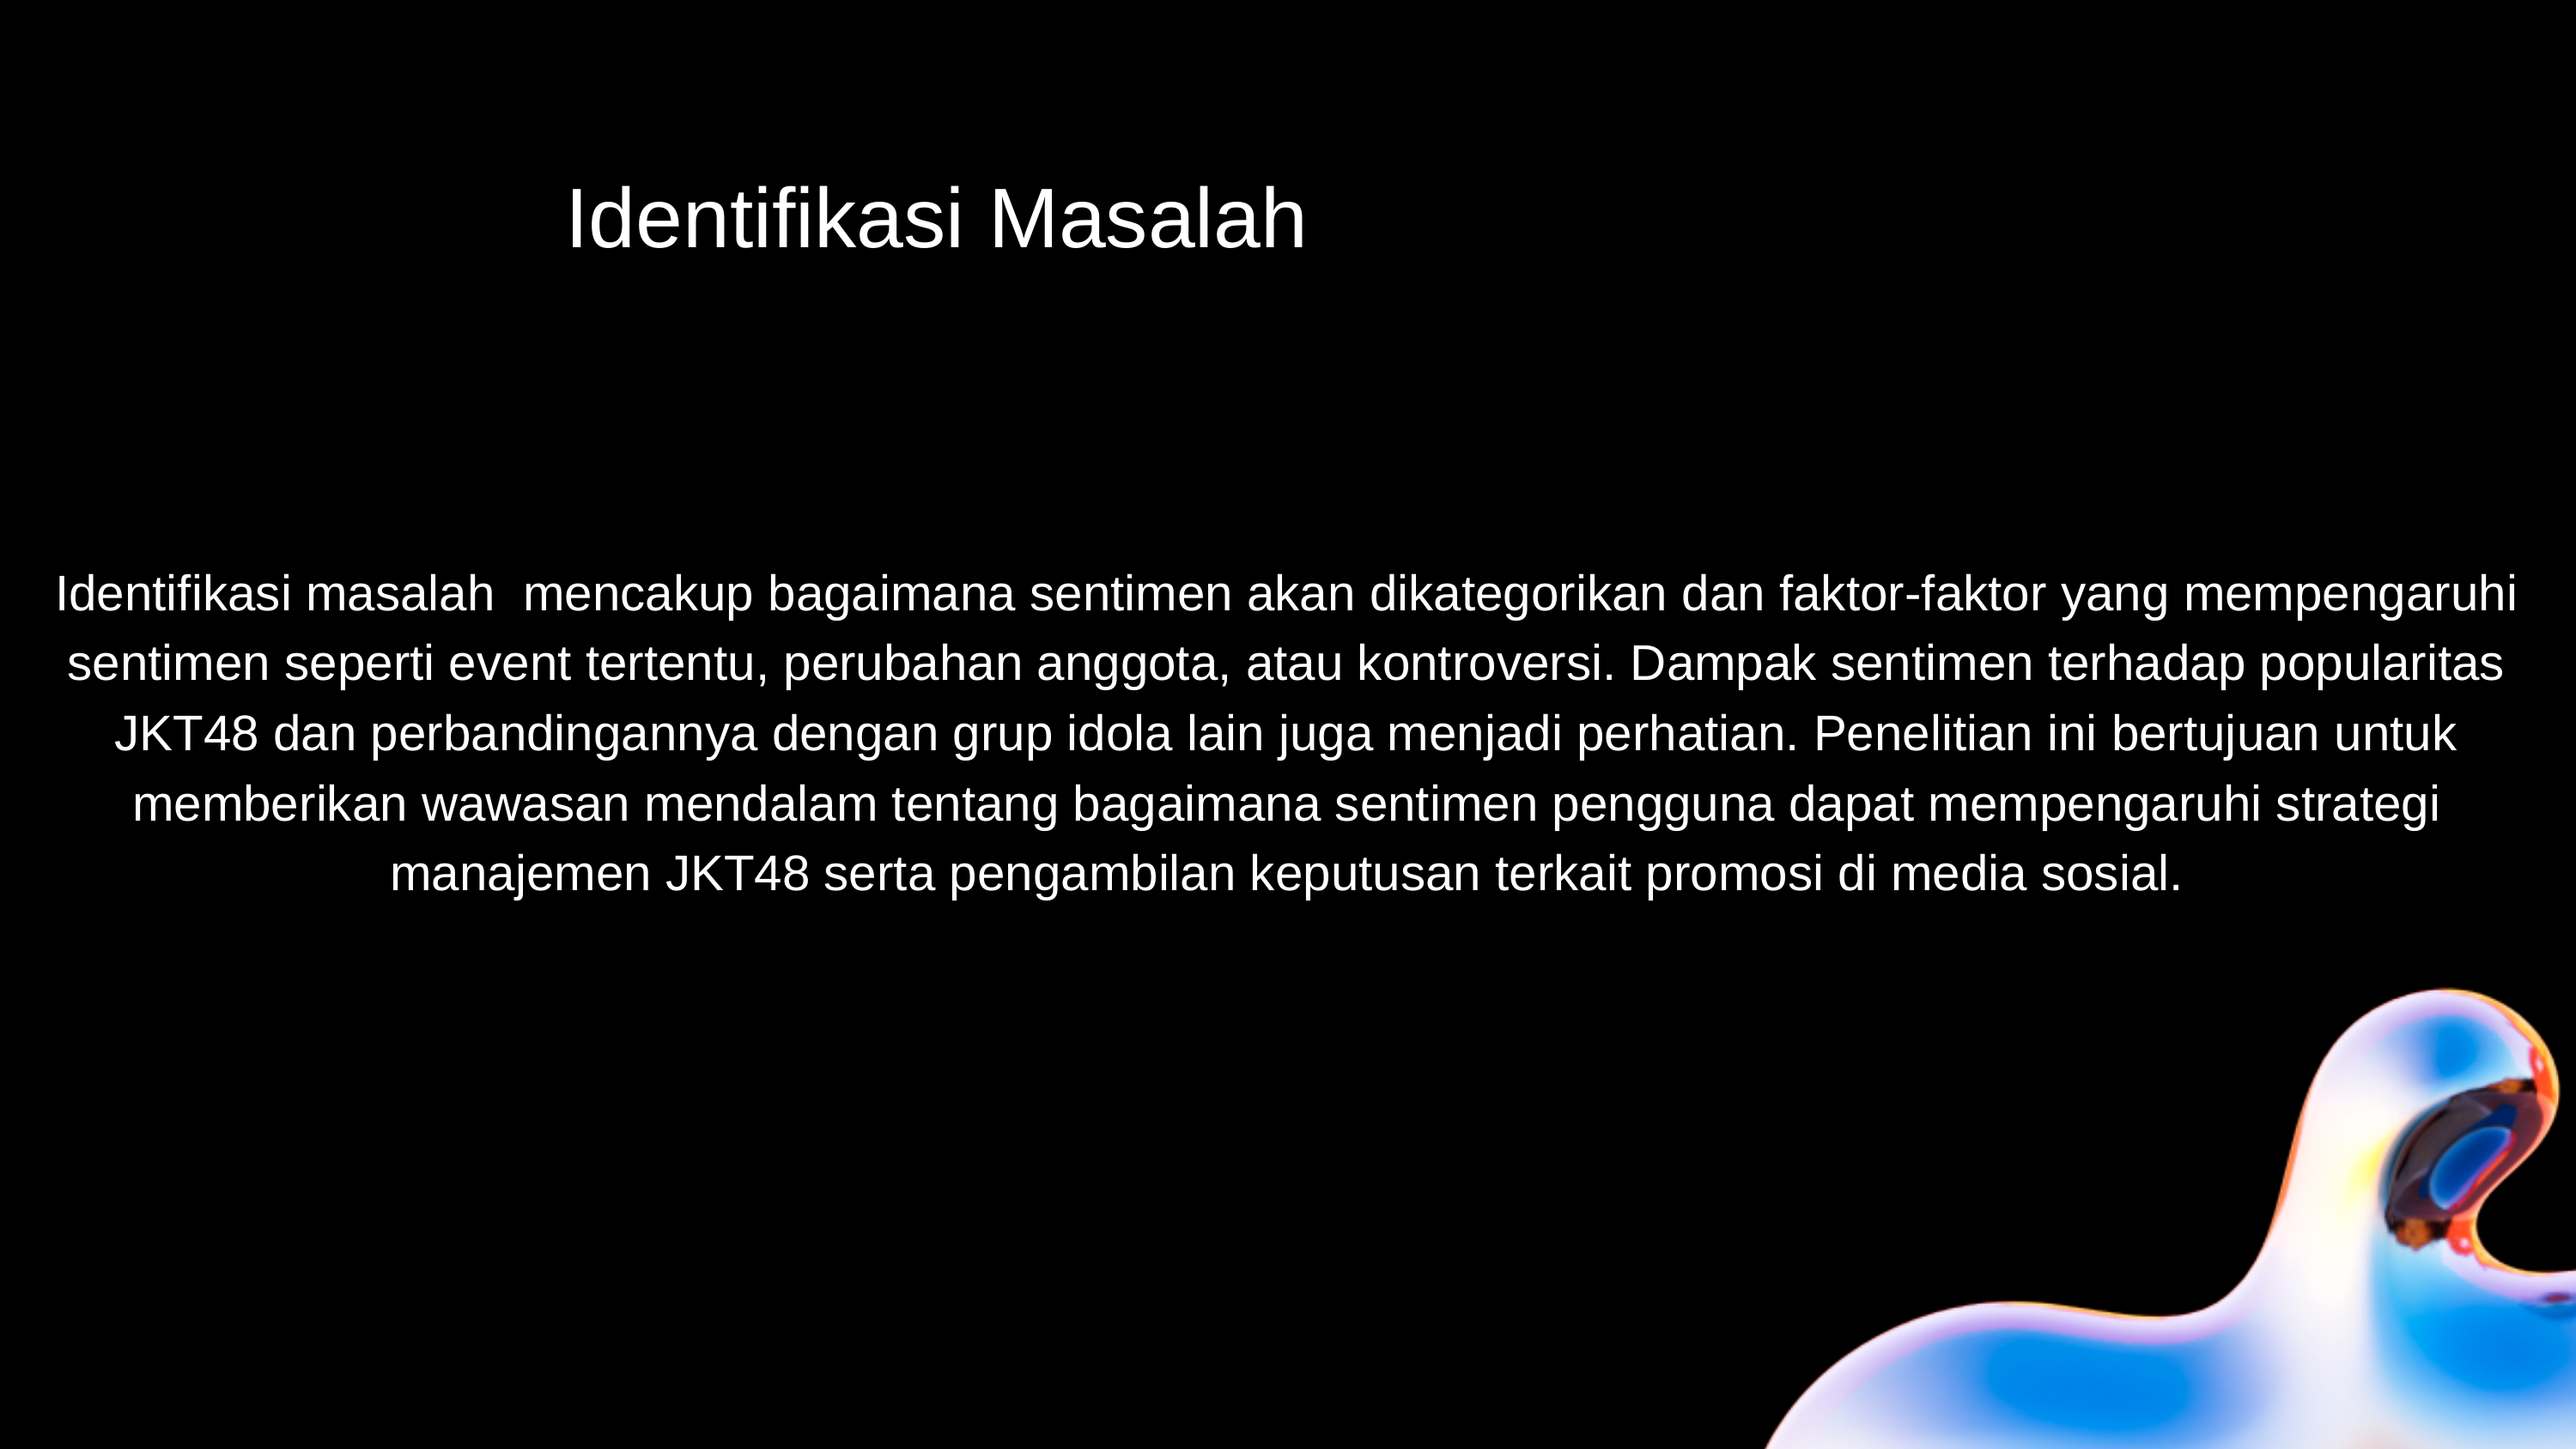

Identifikasi Masalah
Identifikasi masalah  mencakup bagaimana sentimen akan dikategorikan dan faktor-faktor yang mempengaruhi sentimen seperti event tertentu, perubahan anggota, atau kontroversi. Dampak sentimen terhadap popularitas JKT48 dan perbandingannya dengan grup idola lain juga menjadi perhatian. Penelitian ini bertujuan untuk memberikan wawasan mendalam tentang bagaimana sentimen pengguna dapat mempengaruhi strategi manajemen JKT48 serta pengambilan keputusan terkait promosi di media sosial.